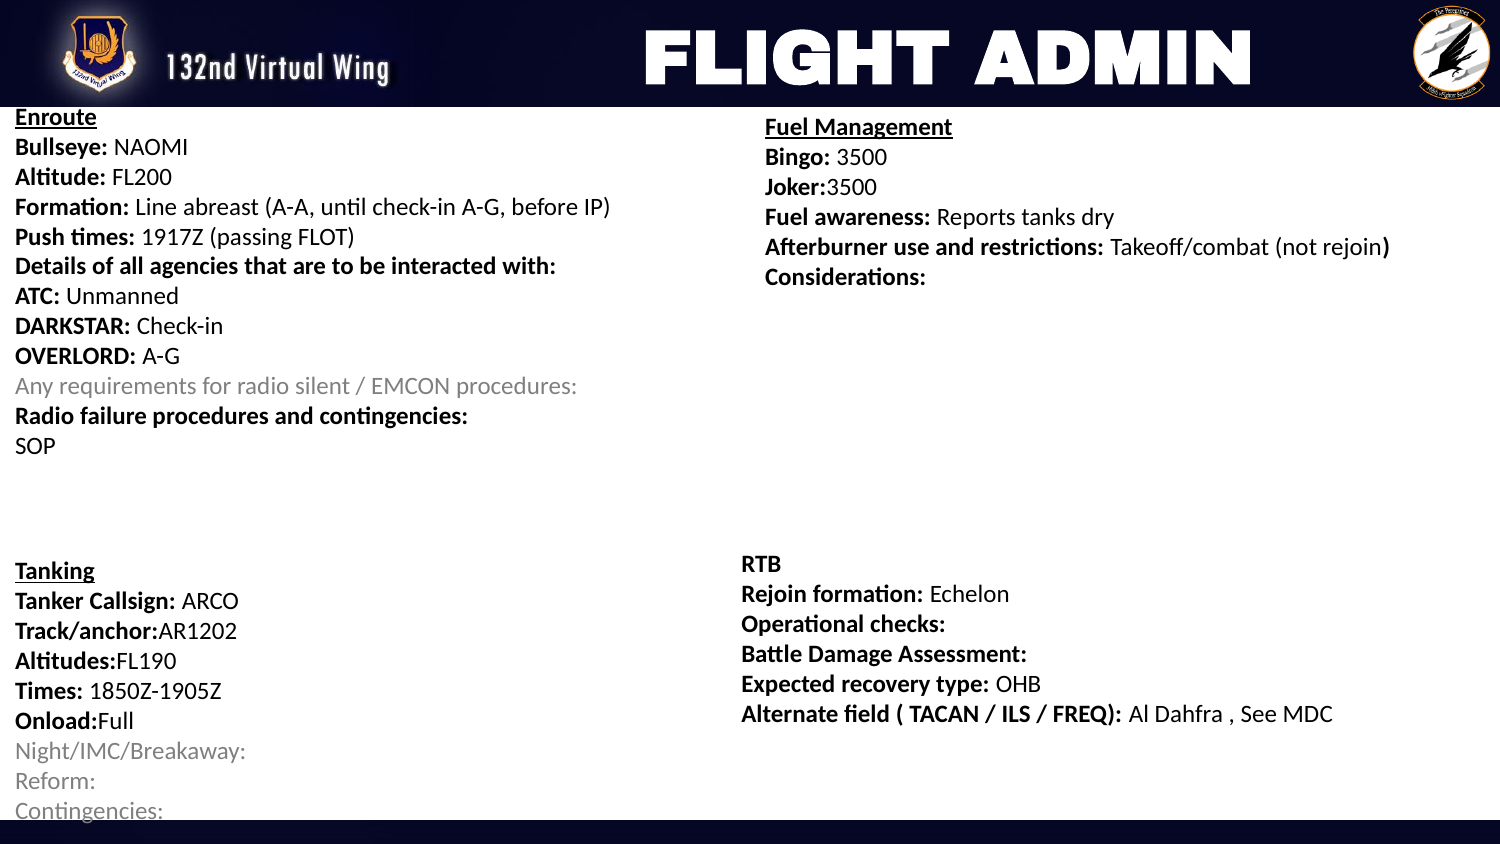

FLIGHT ADMIN
Enroute
Bullseye: NAOMI
Altitude: FL200
Formation: Line abreast (A-A, until check-in A-G, before IP)
Push times: 1917Z (passing FLOT)
Details of all agencies that are to be interacted with:
ATC: Unmanned
DARKSTAR: Check-in
OVERLORD: A-G
Any requirements for radio silent / EMCON procedures:
Radio failure procedures and contingencies:
SOP
Fuel Management
Bingo: 3500
Joker:3500
Fuel awareness: Reports tanks dry
Afterburner use and restrictions: Takeoff/combat (not rejoin)
Considerations:
RTB
Rejoin formation: Echelon
Operational checks:
Battle Damage Assessment:
Expected recovery type: OHB
Alternate field ( TACAN / ILS / FREQ): Al Dahfra , See MDC
Tanking
Tanker Callsign: ARCO
Track/anchor:AR1202
Altitudes:FL190
Times: 1850Z-1905Z
Onload:Full
Night/IMC/Breakaway:
Reform:
Contingencies: